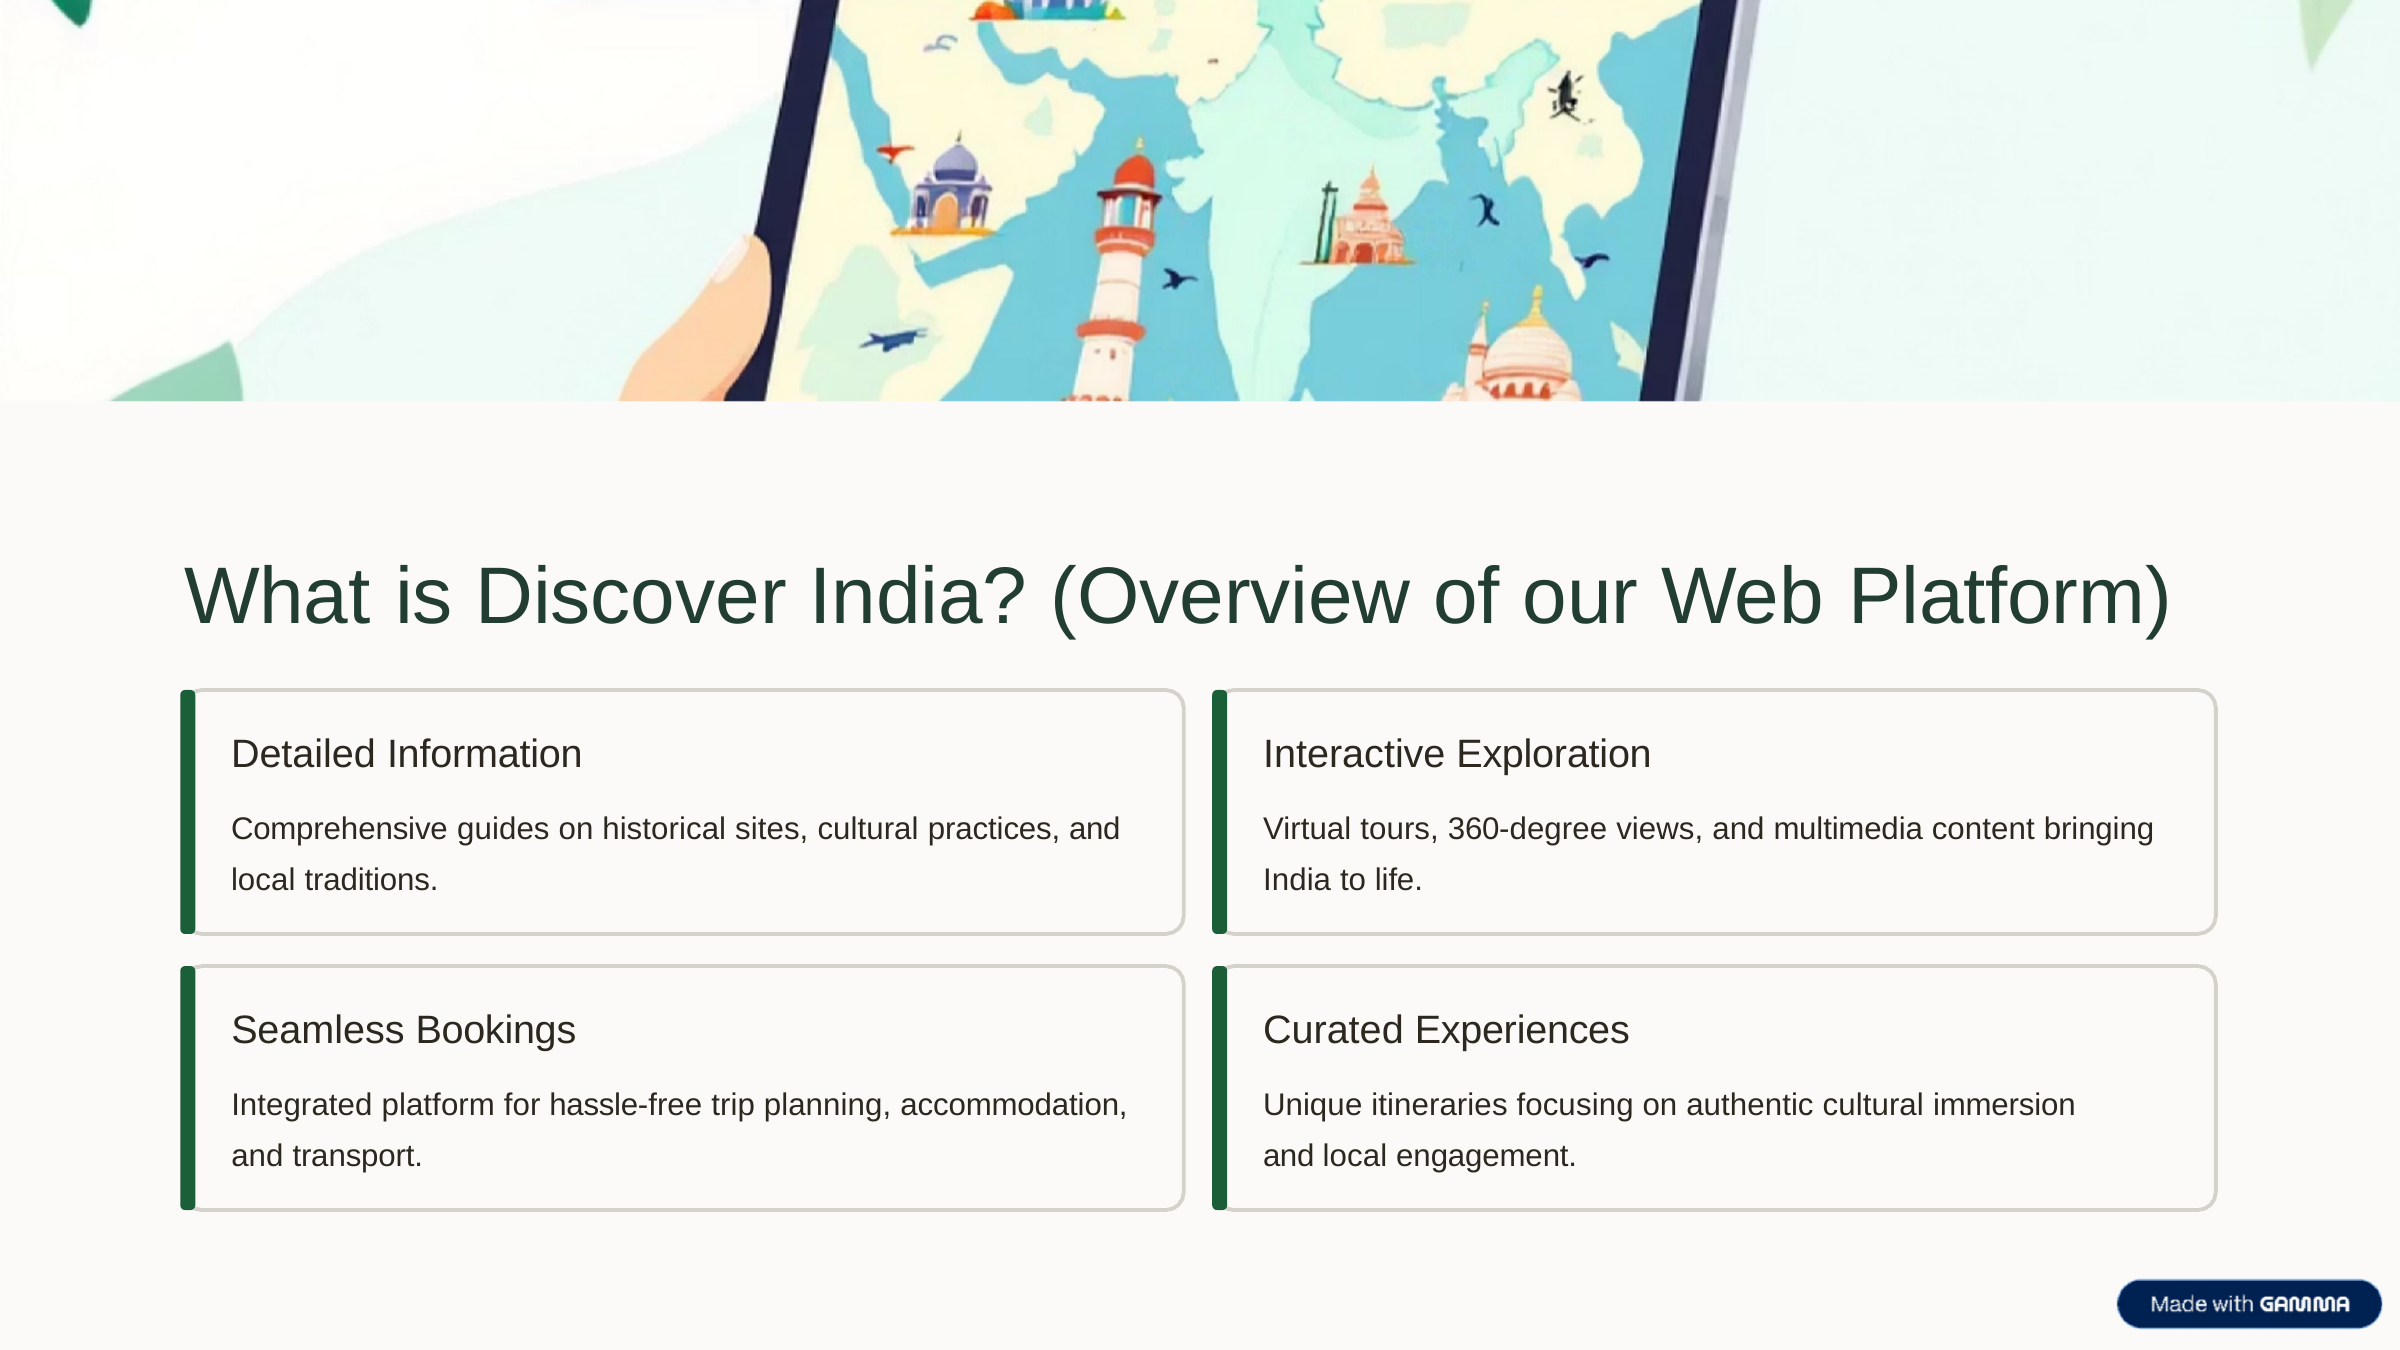

# What	is	Discover	India?	(Overview	of	our	Web	Platform)

Detailed Information
Comprehensive guides on historical sites, cultural practices, and local traditions.
Interactive Exploration
Virtual tours, 360-degree views, and multimedia content bringing India to life.

Seamless Bookings
Integrated platform for hassle-free trip planning, accommodation, and transport.
Curated Experiences
Unique itineraries focusing on authentic cultural immersion and local engagement.